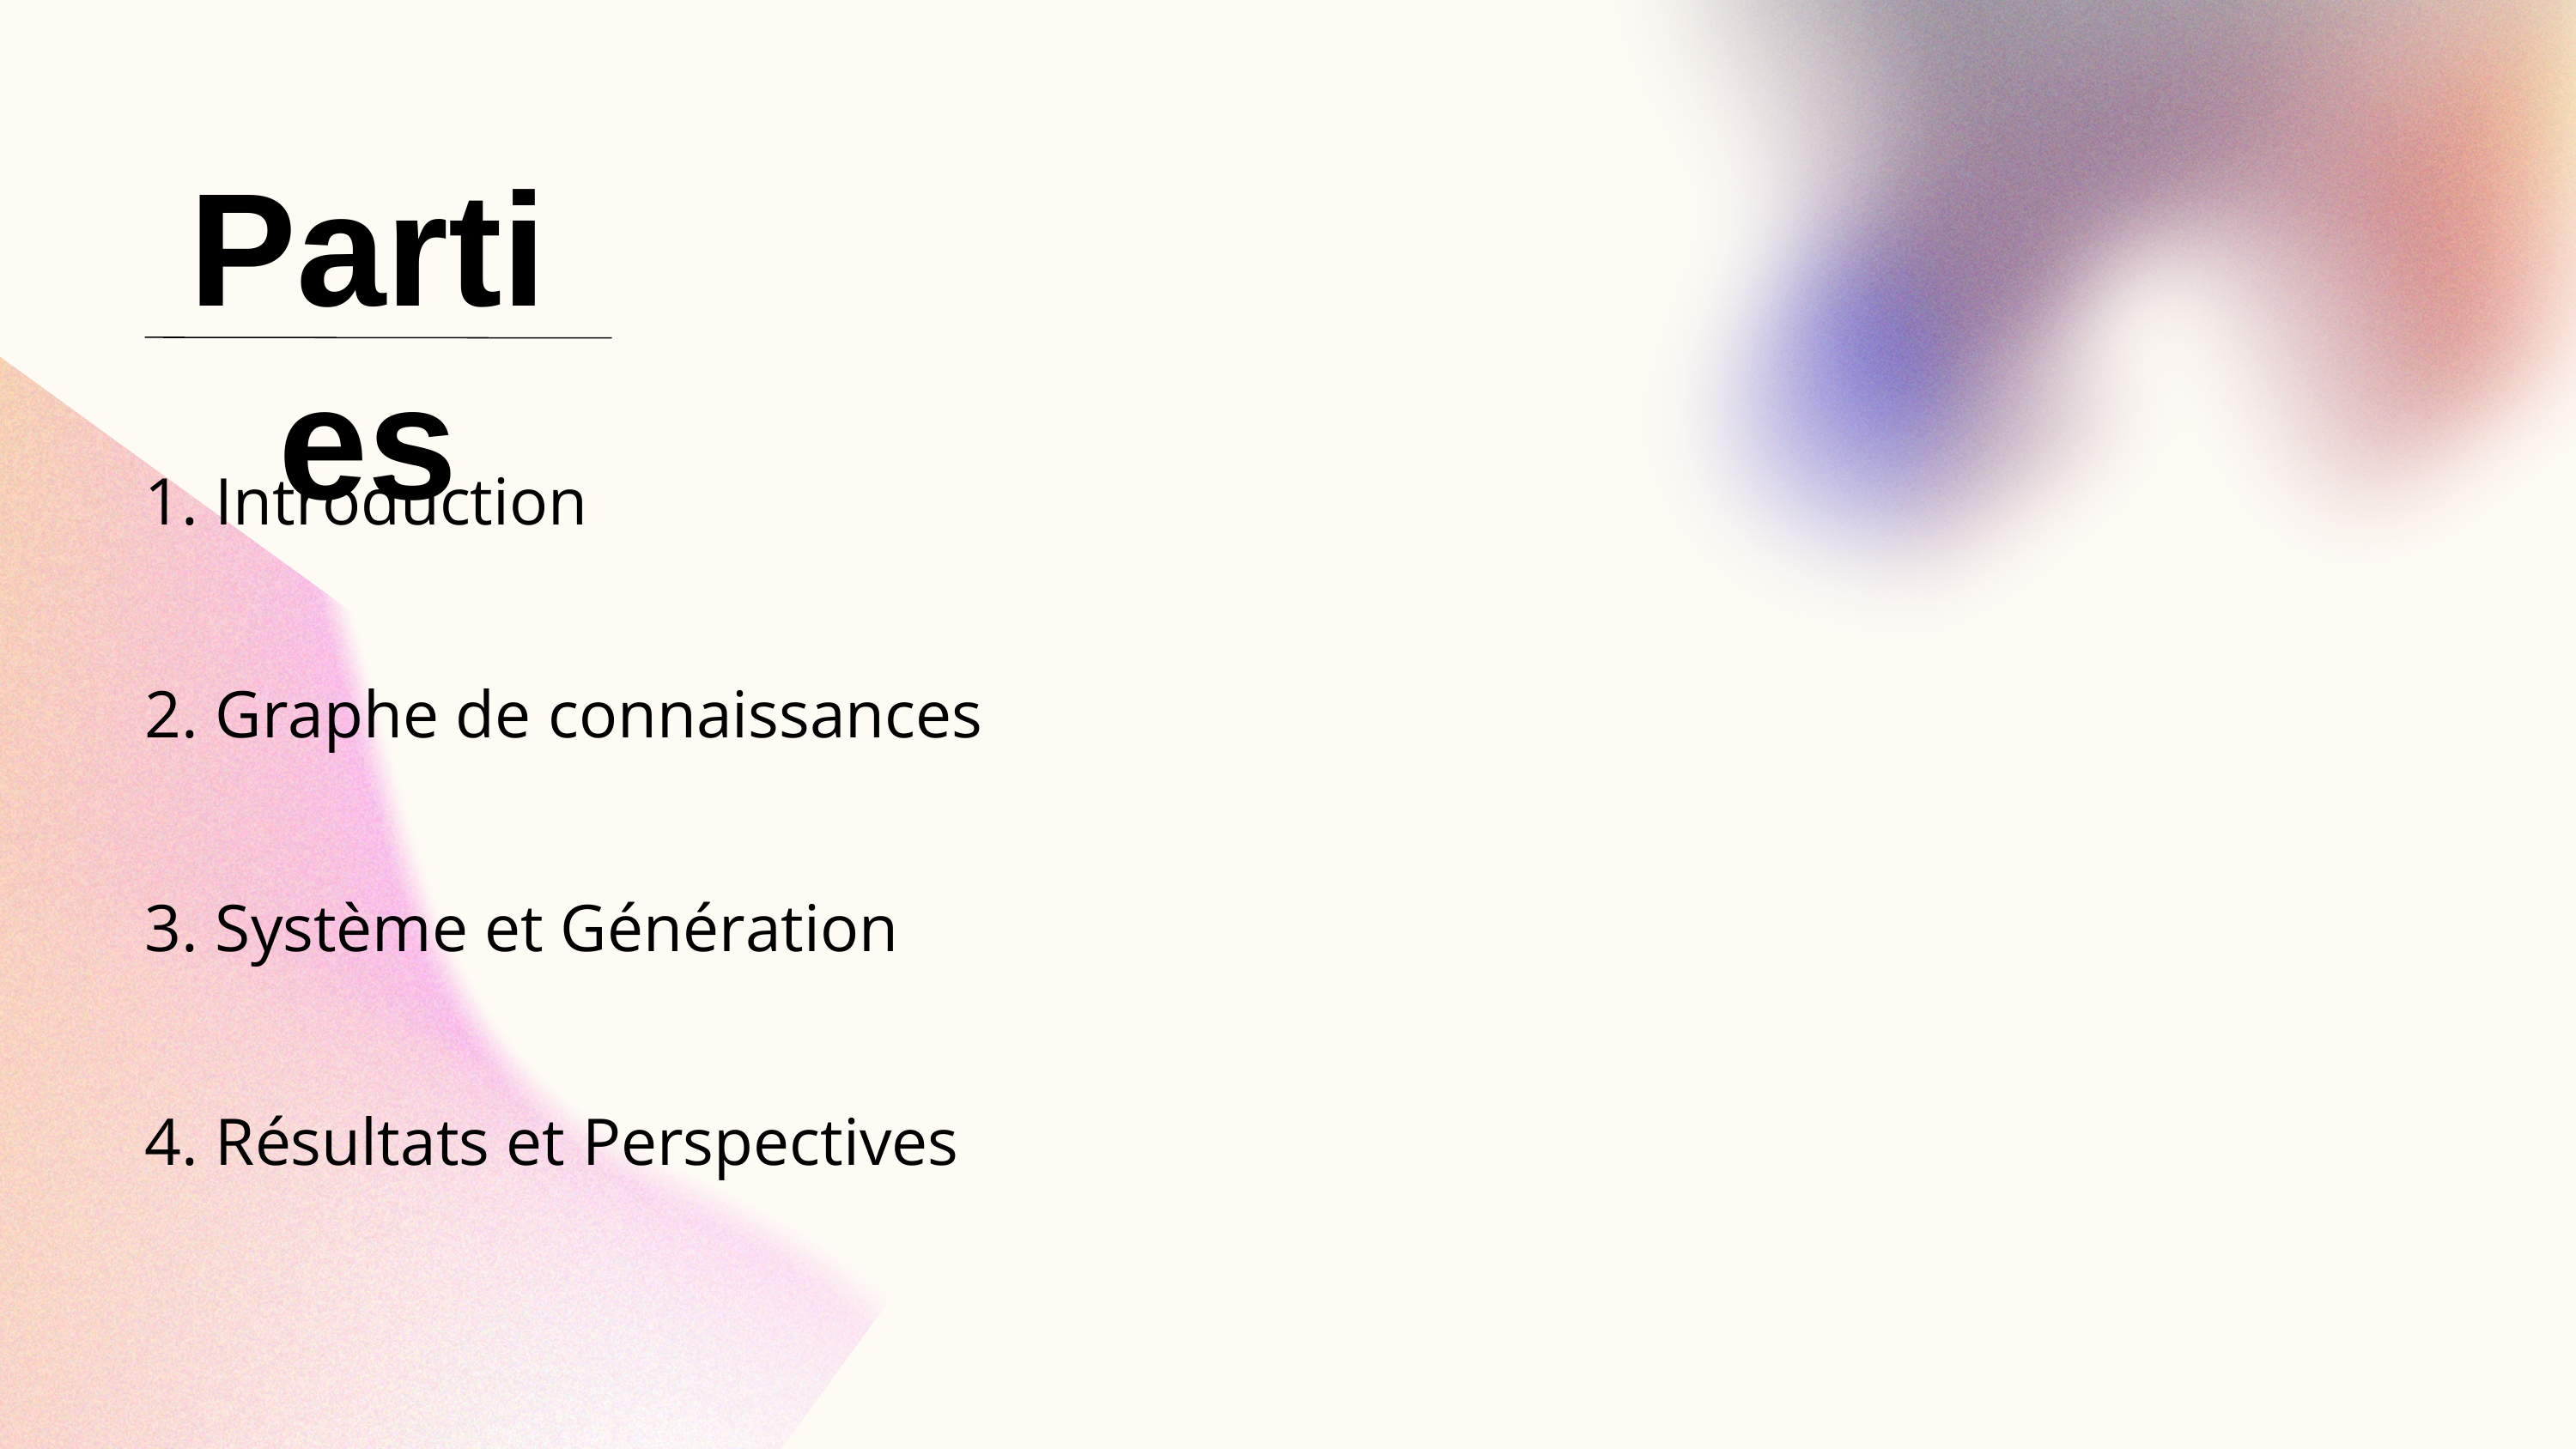

Parties

1. Introduction
2. Graphe de connaissances
3. Système et Génération
4. Résultats et Perspectives